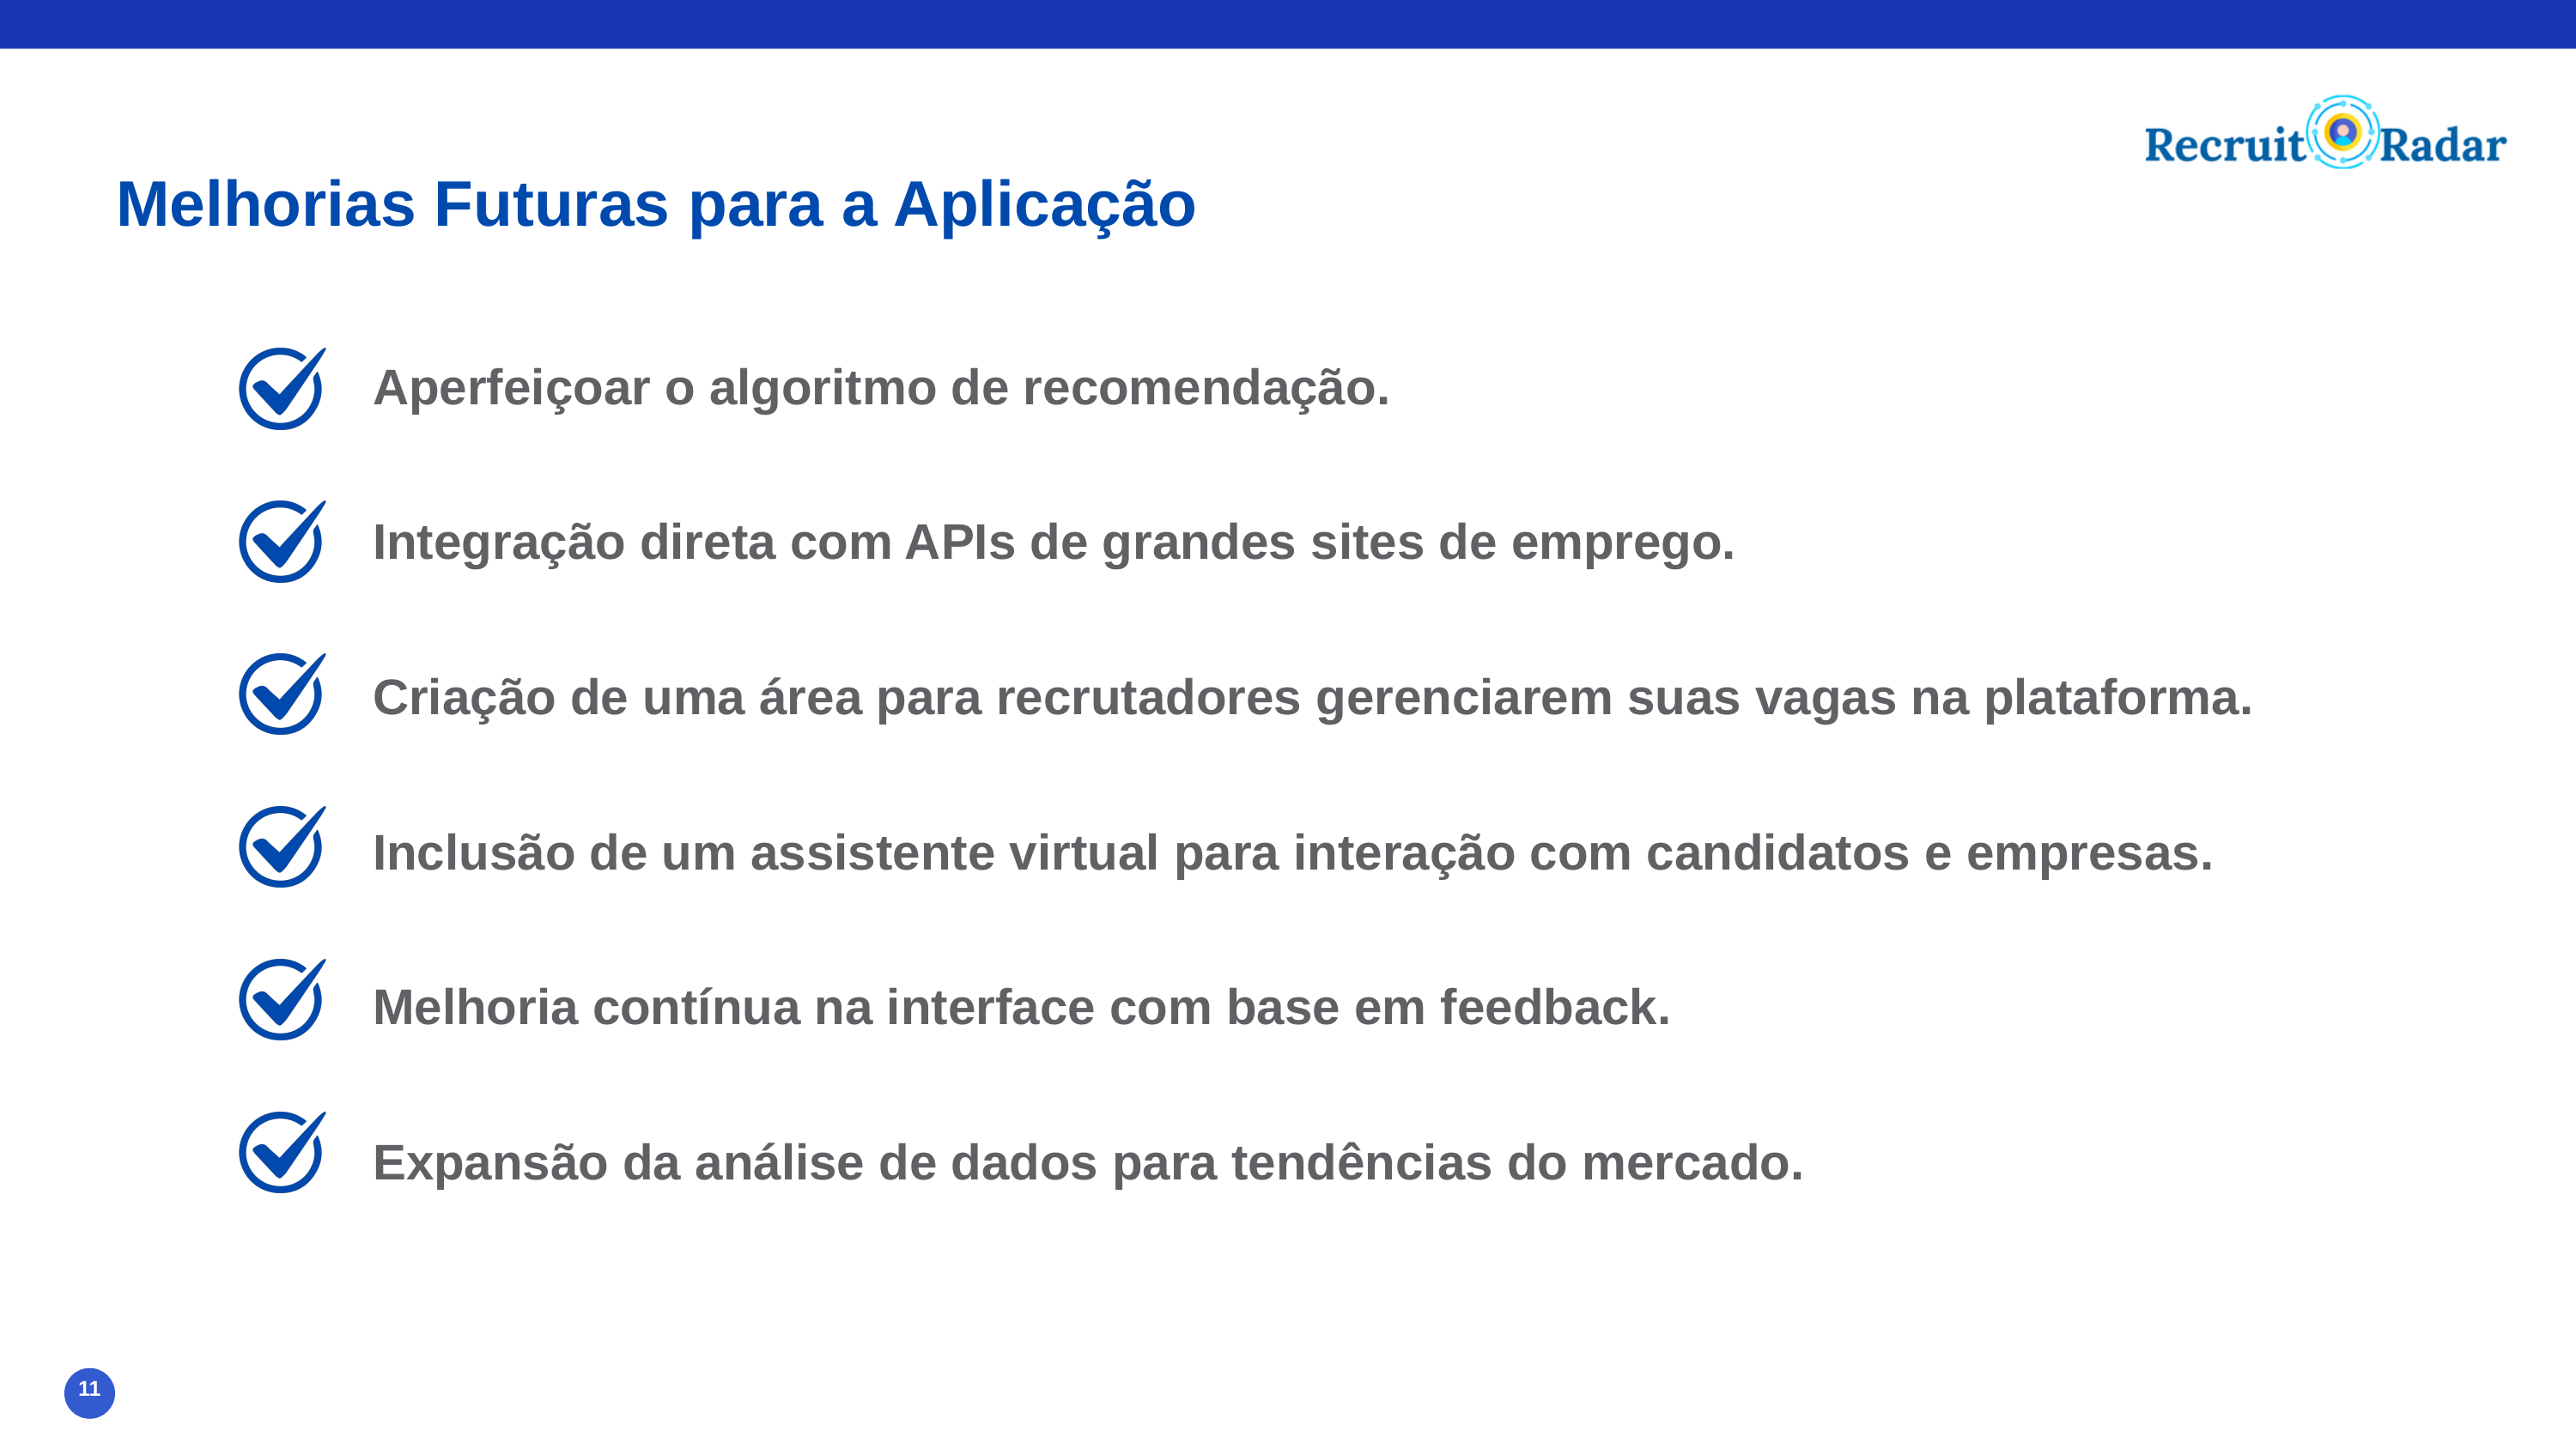

Melhorias Futuras para a Aplicação

Aperfeiçoar o algoritmo de recomendação.

Integração direta com APIs de grandes sites de emprego.

Criação de uma área para recrutadores gerenciarem suas vagas na plataforma.

Inclusão de um assistente virtual para interação com candidatos e empresas.

Melhoria contínua na interface com base em feedback.

Expansão da análise de dados para tendências do mercado.
11